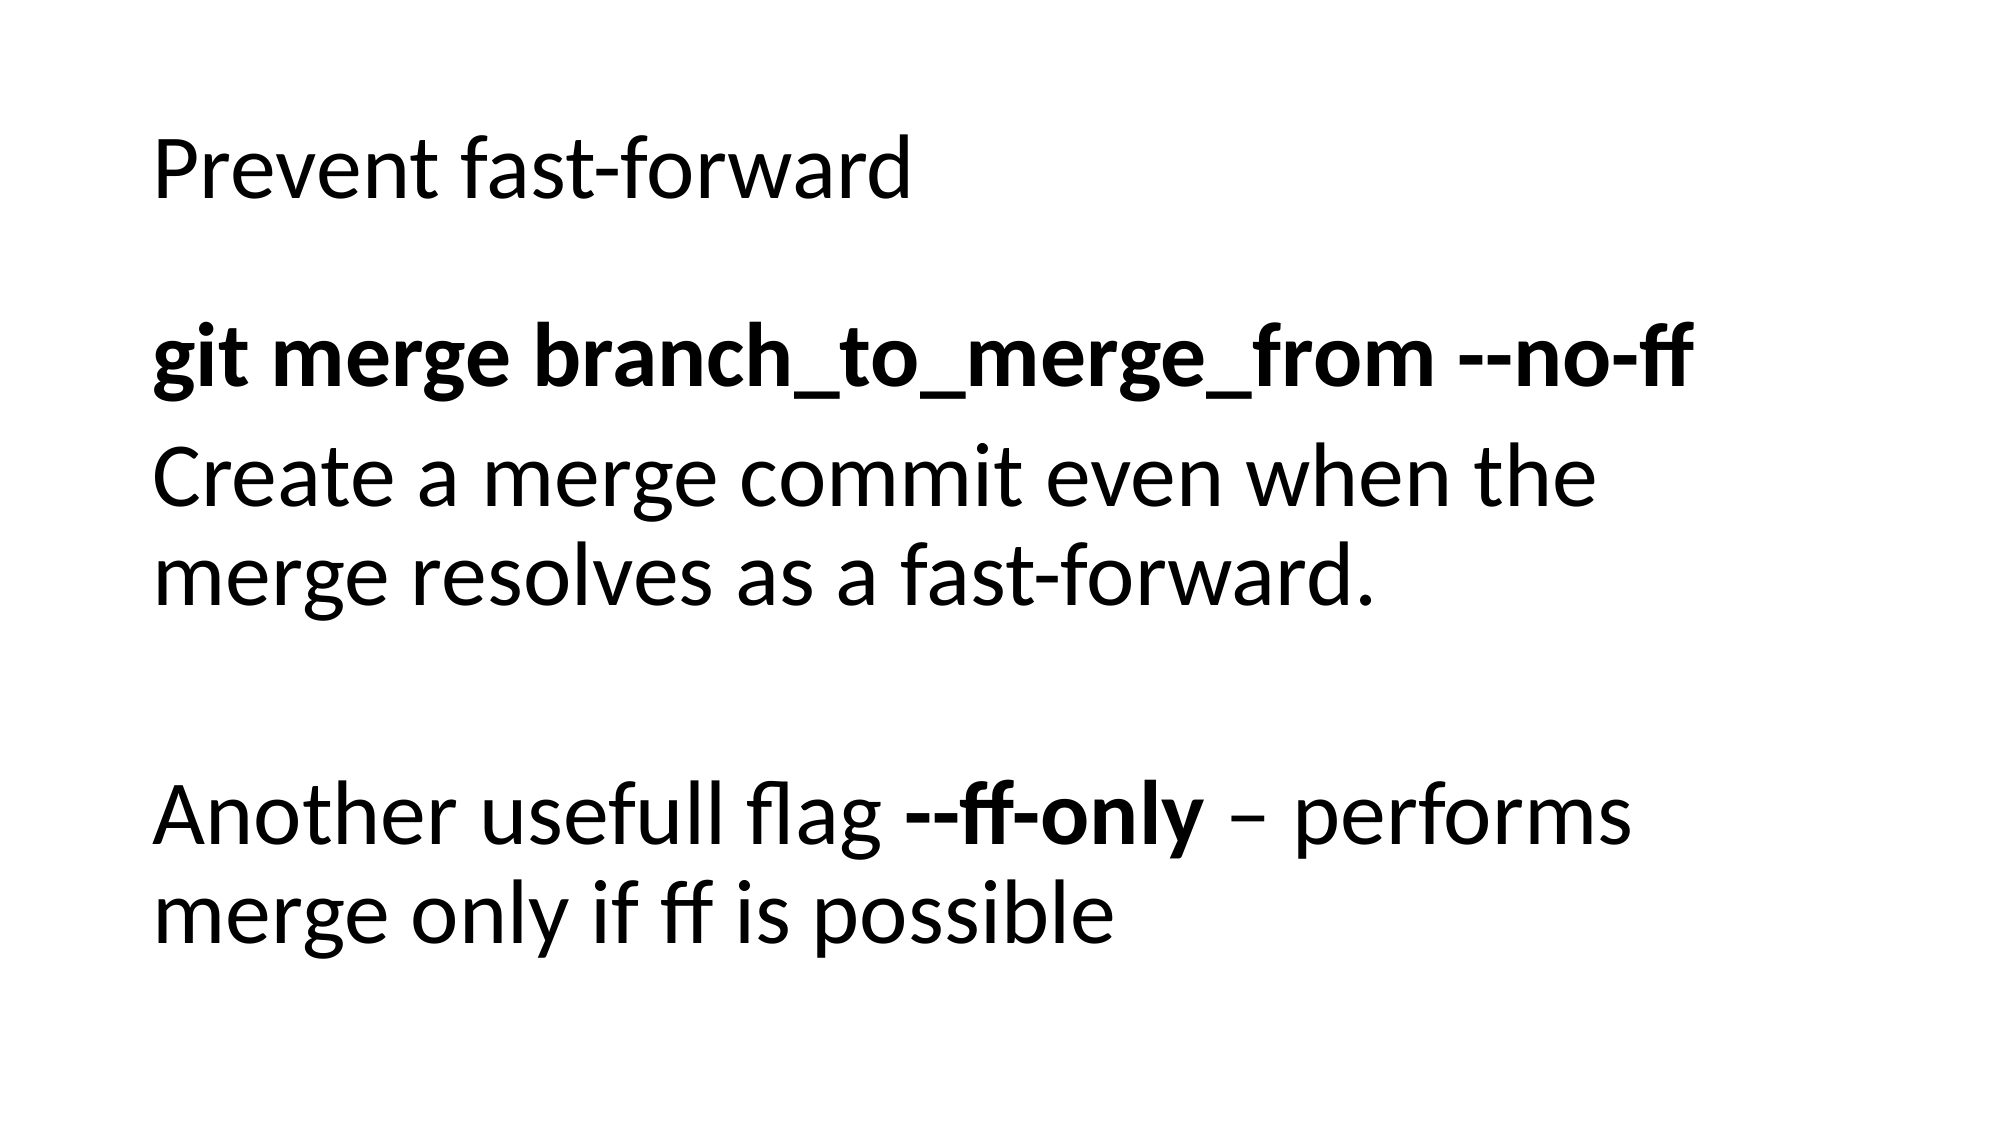

# Prevent fast-forward
git merge branch_to_merge_from --no-ff
Create a merge commit even when the merge resolves as a fast-forward.

Another usefull flag --ff-only – performs merge only if ff is possible